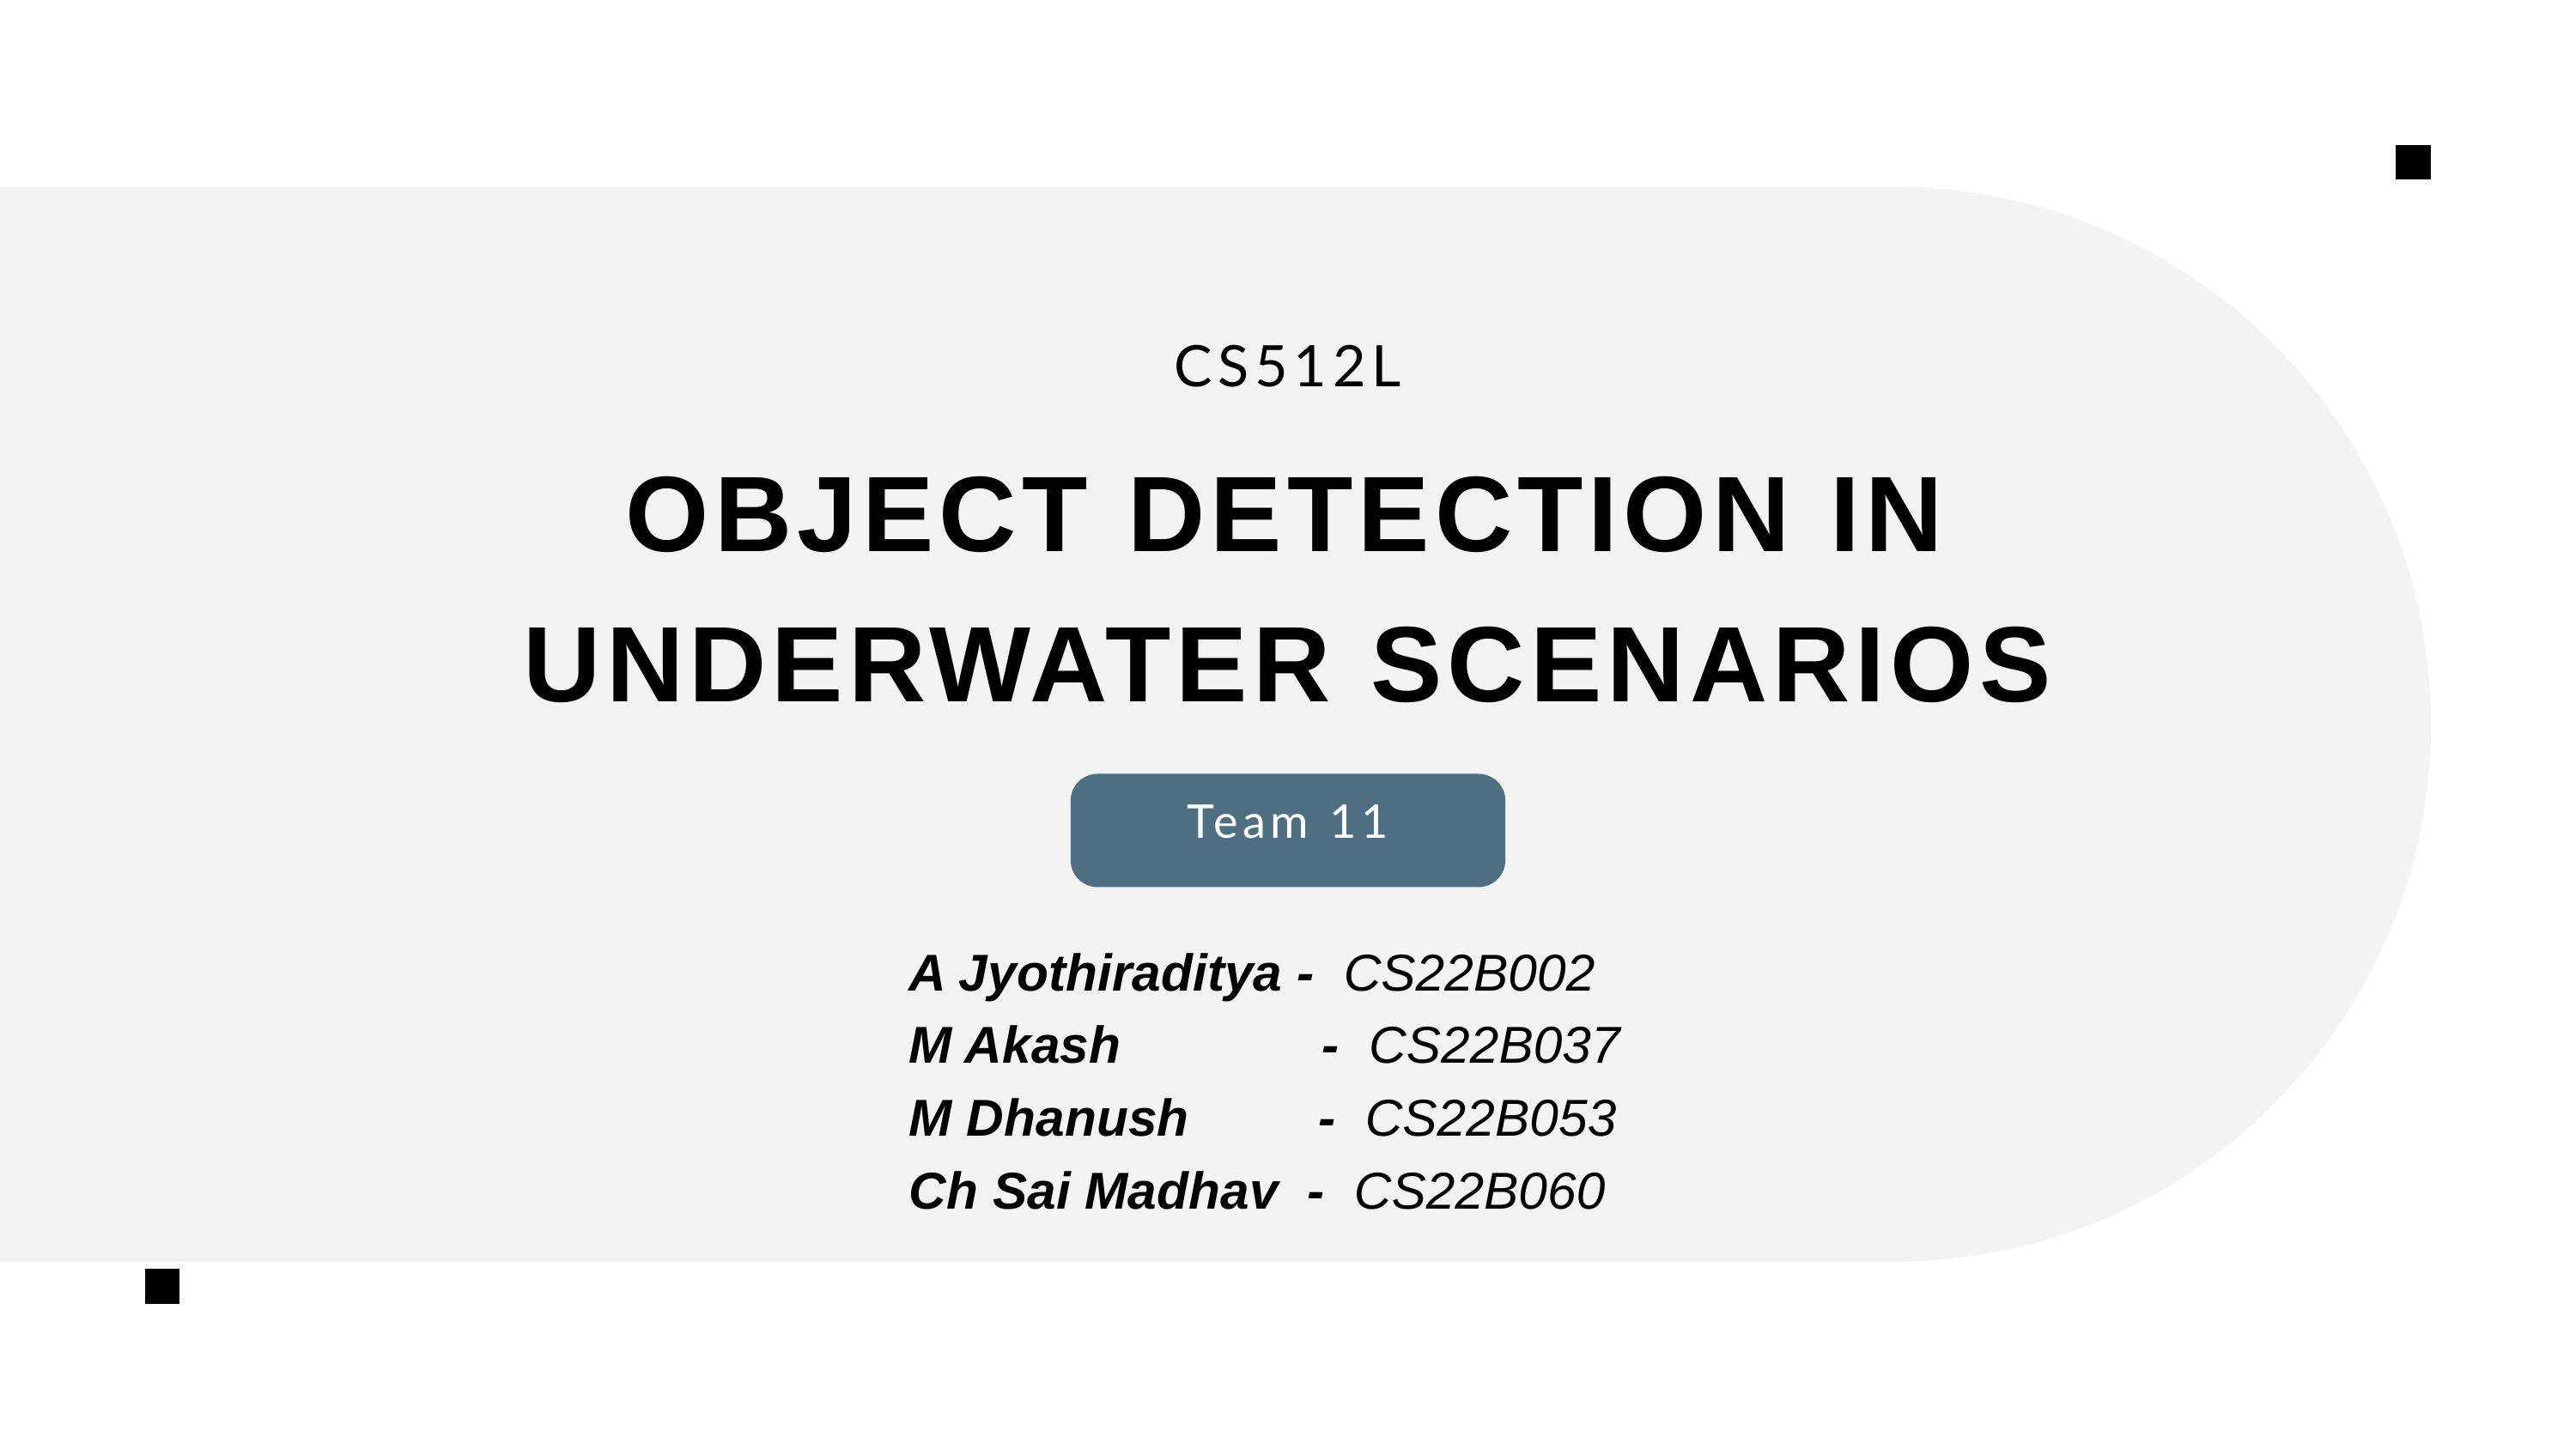

CS512L
OBJECT DETECTION IN UNDERWATER SCENARIOS

Team 11
A Jyothiraditya -  CS22B002
M Akash              -  CS22B037
M Dhanush         -  CS22B053
Ch Sai Madhav  -  CS22B060